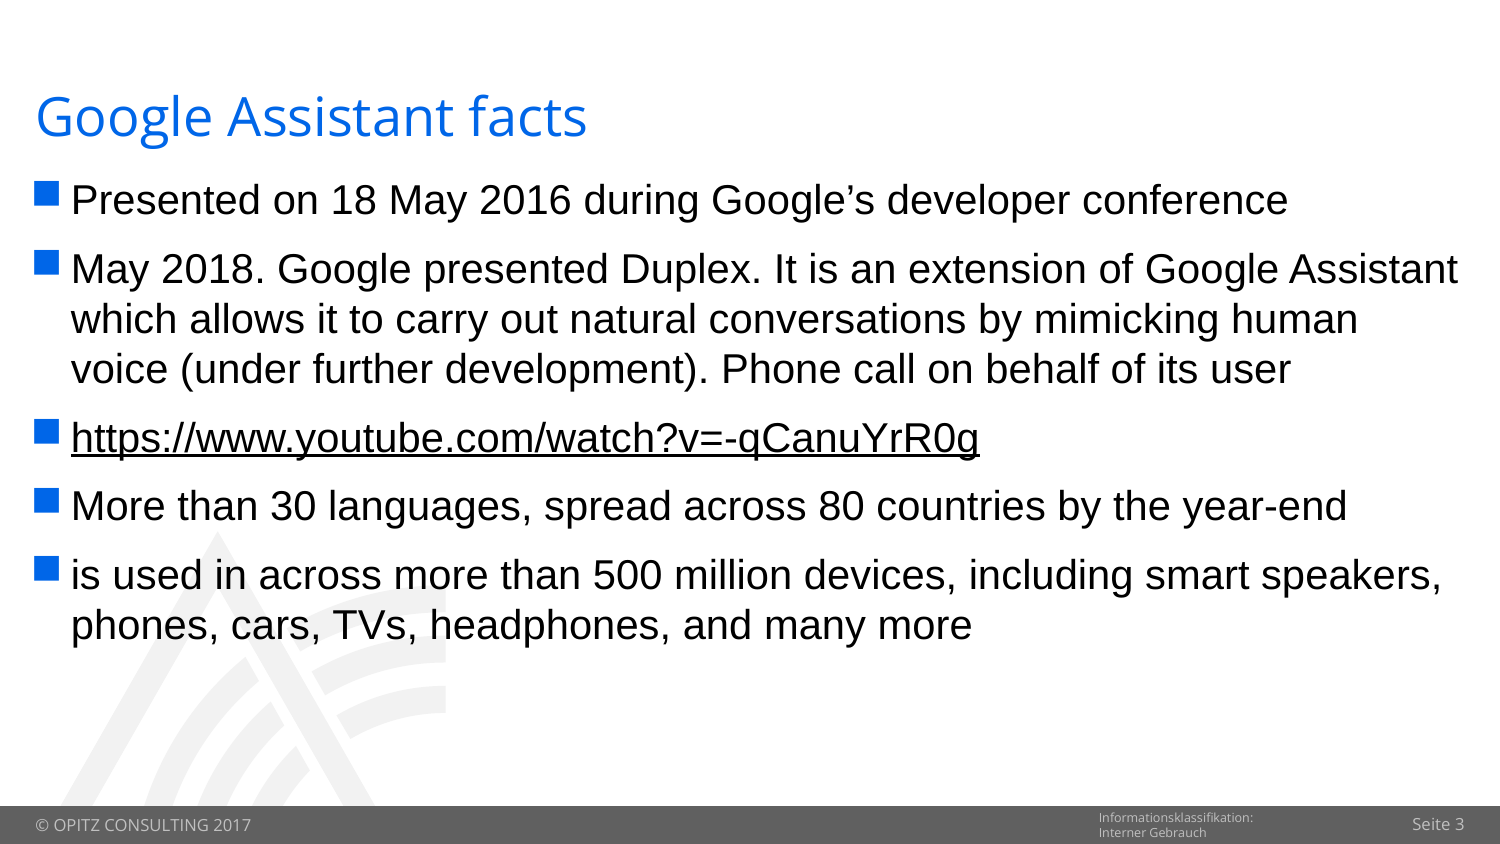

# Google Assistant facts
Presented on 18 May 2016 during Google’s developer conference
May 2018. Google presented Duplex. It is an extension of Google Assistant which allows it to carry out natural conversations by mimicking human voice (under further development). Phone call on behalf of its user
https://www.youtube.com/watch?v=-qCanuYrR0g
More than 30 languages, spread across 80 countries by the year-end
is used in across more than 500 million devices, including smart speakers, phones, cars, TVs, headphones, and many more
Seite 3